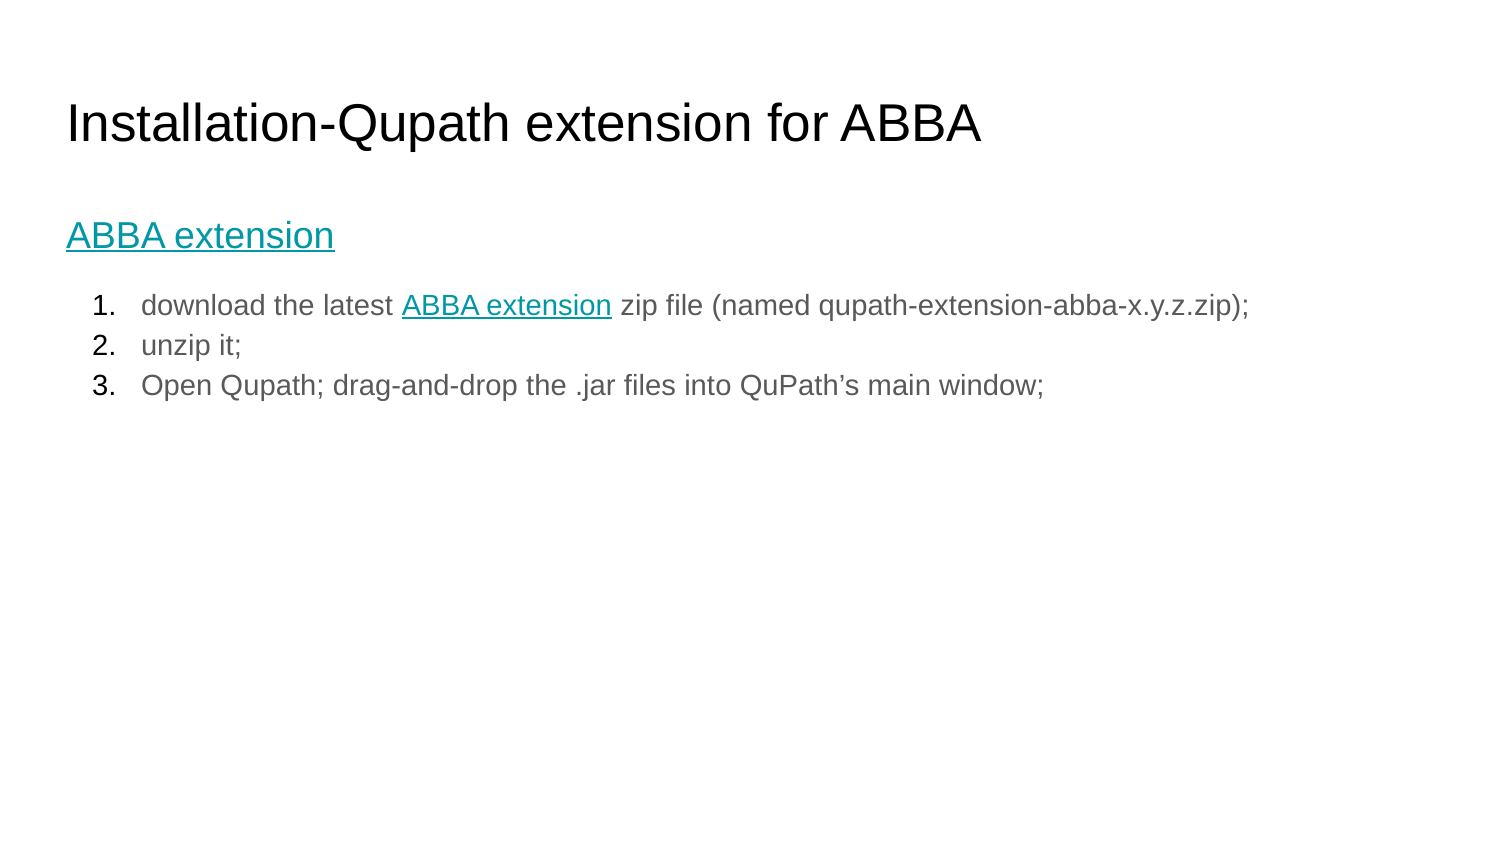

# Installation-Qupath extension for ABBA
ABBA extension
download the latest ABBA extension zip file (named qupath-extension-abba-x.y.z.zip);
unzip it;
Open Qupath; drag-and-drop the .jar files into QuPath’s main window;